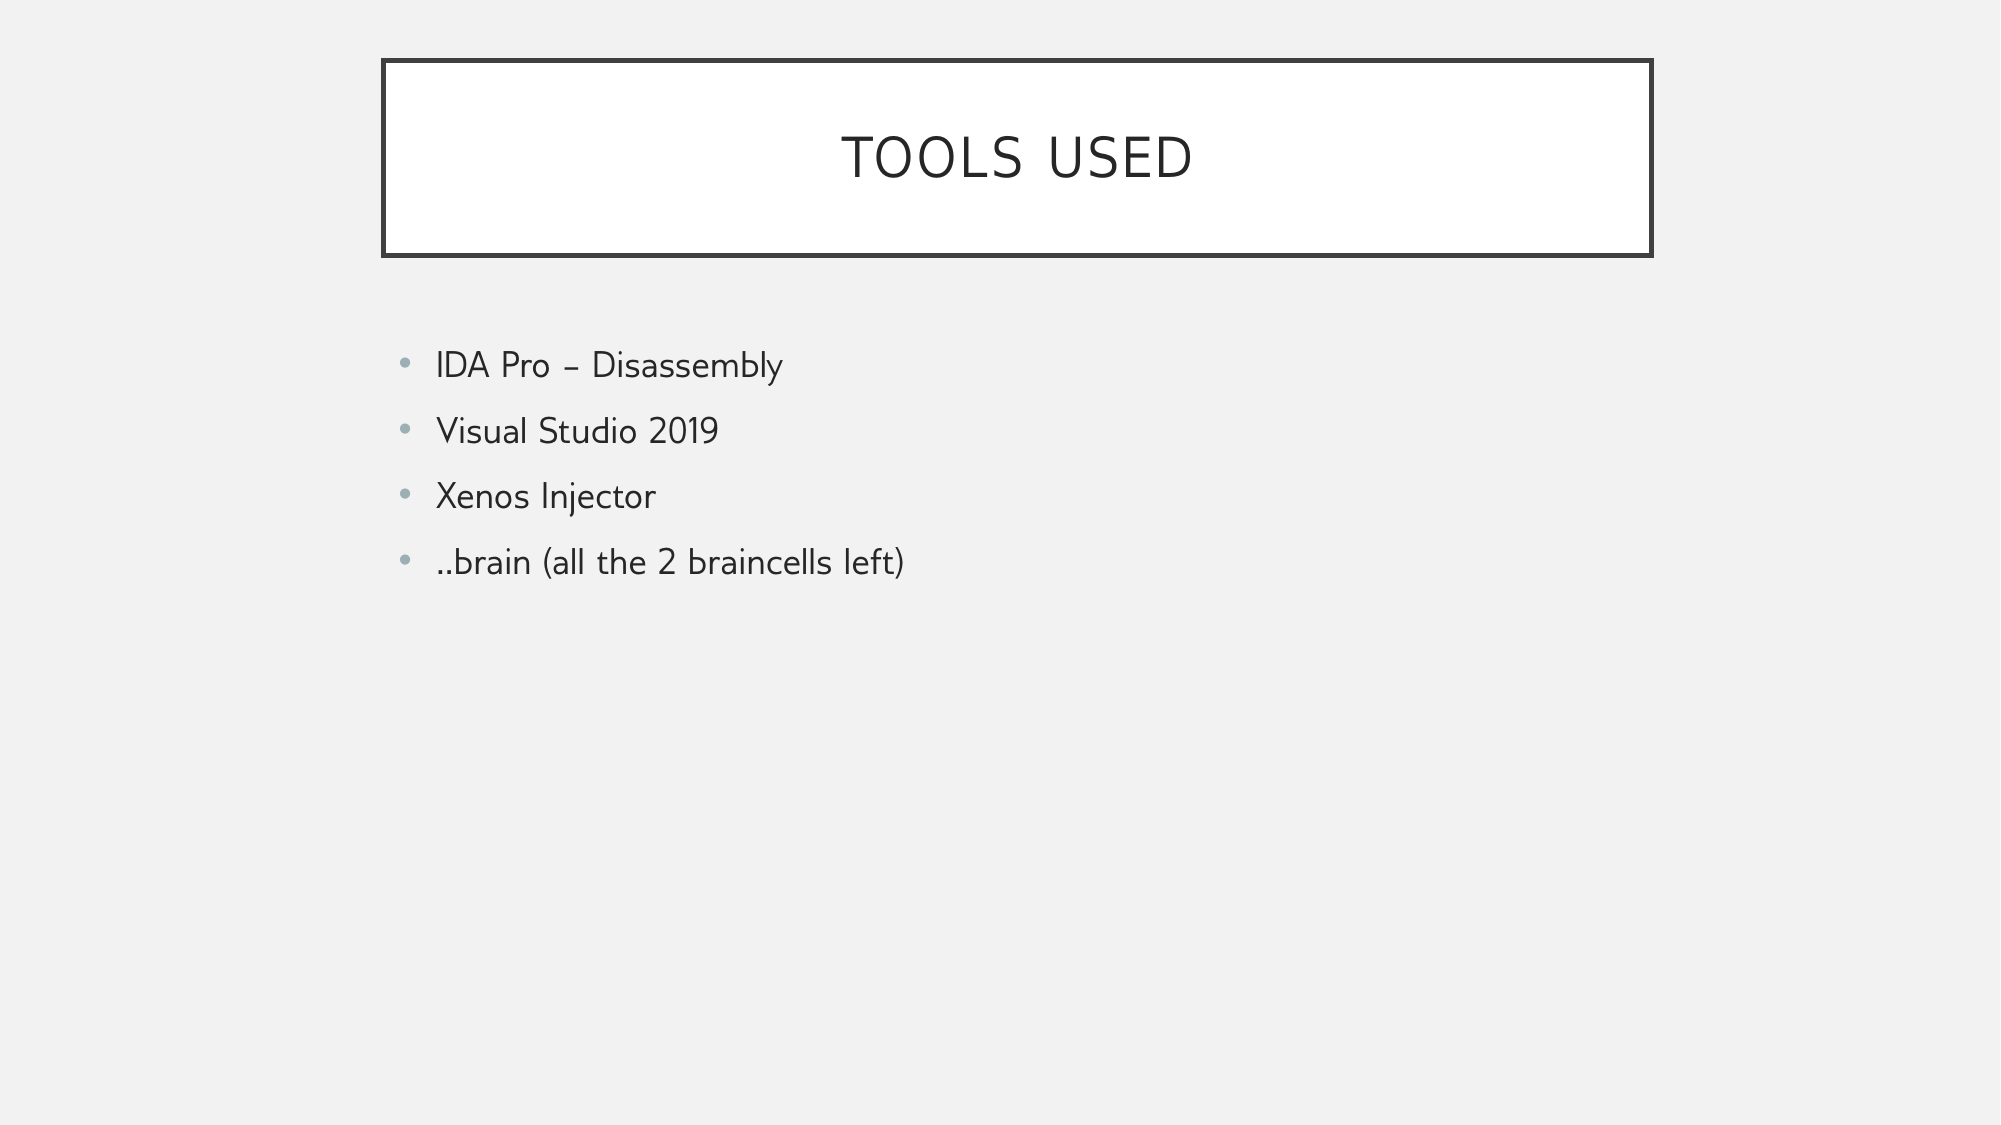

# Tools used
IDA Pro – Disassembly
Visual Studio 2019
Xenos Injector
..brain (all the 2 braincells left)